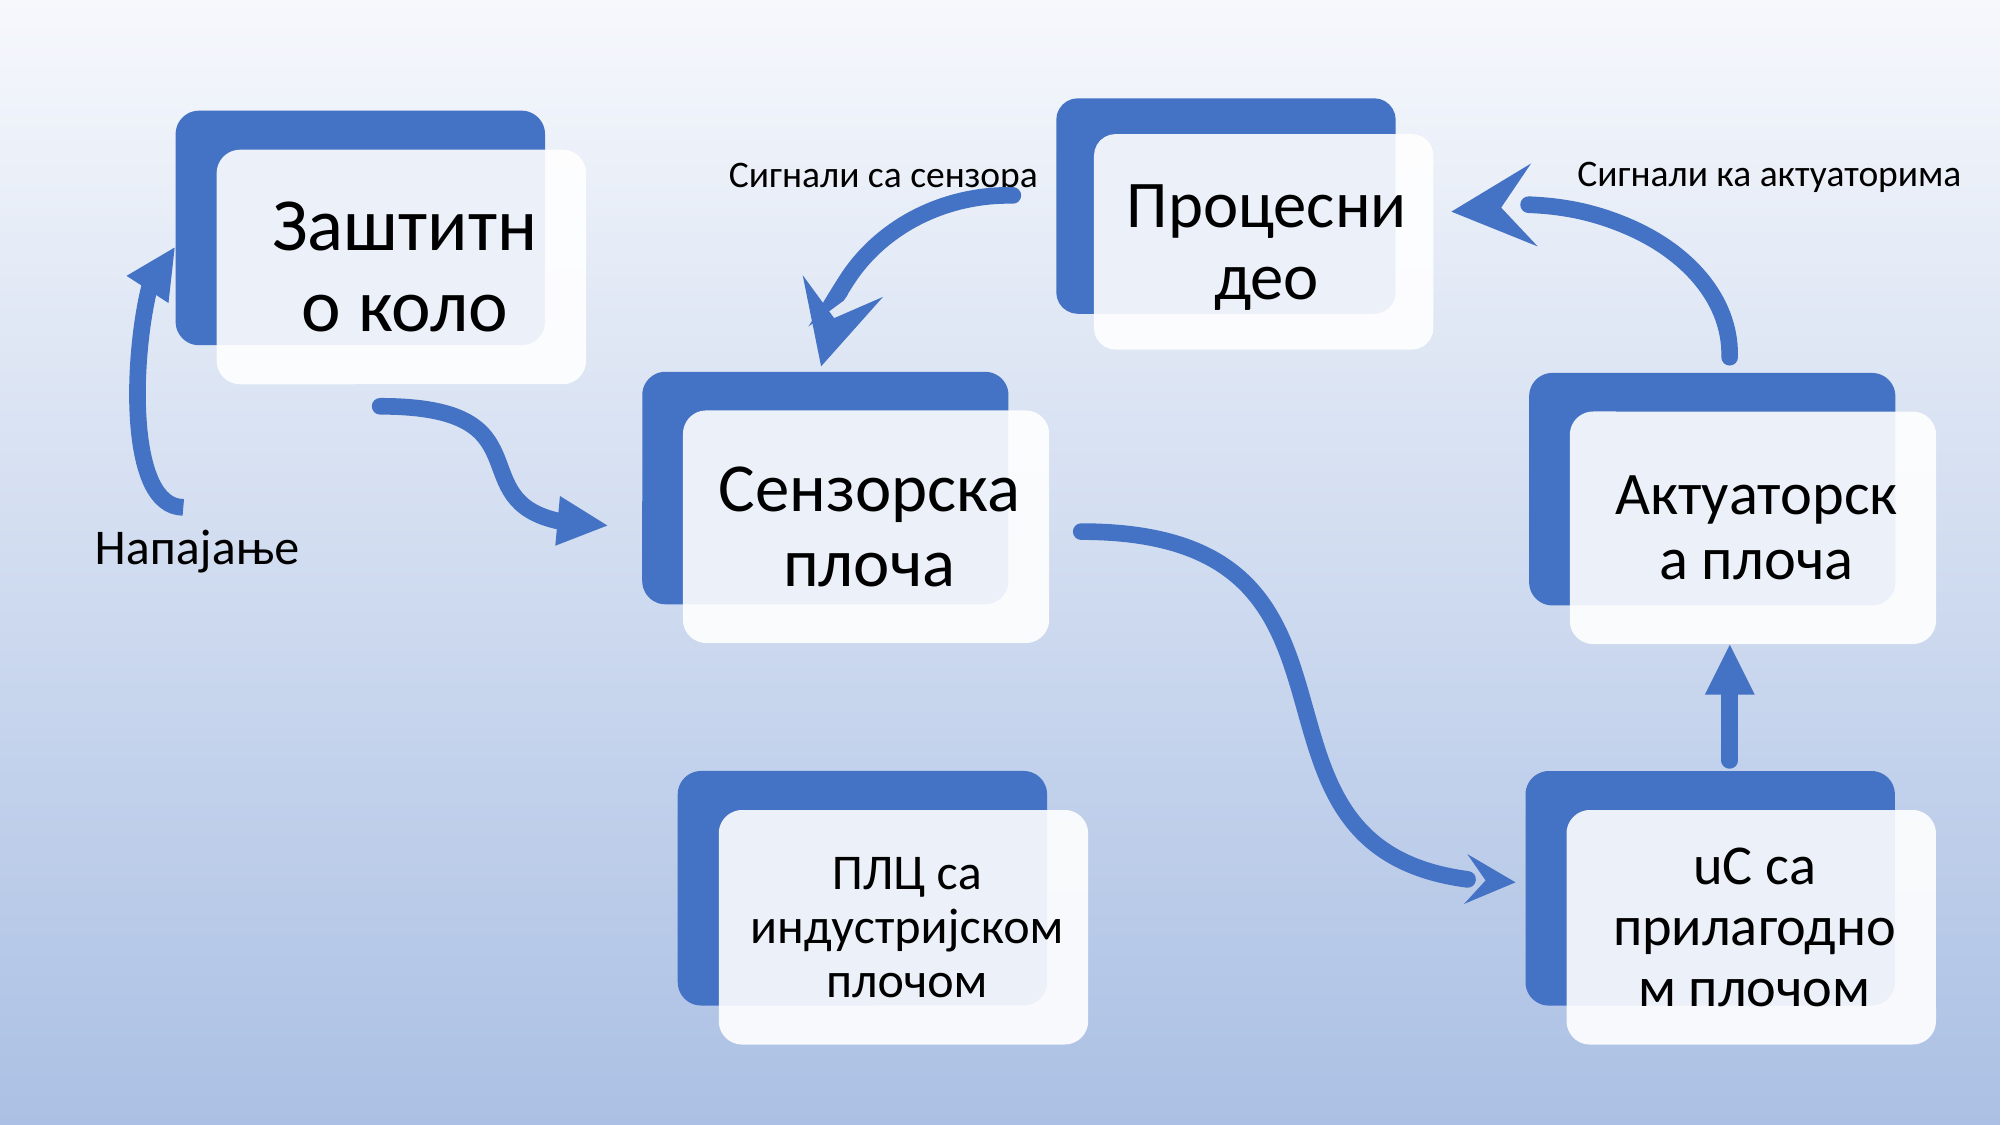

Процесни део
Заштитно коло
Сигнали ка актуаторима
Сигнали са сензора

Сензорска плоча
Актуаторска плоча
Напајање
ПЛЦ са индустријском плочом
uC са прилагодном плочом